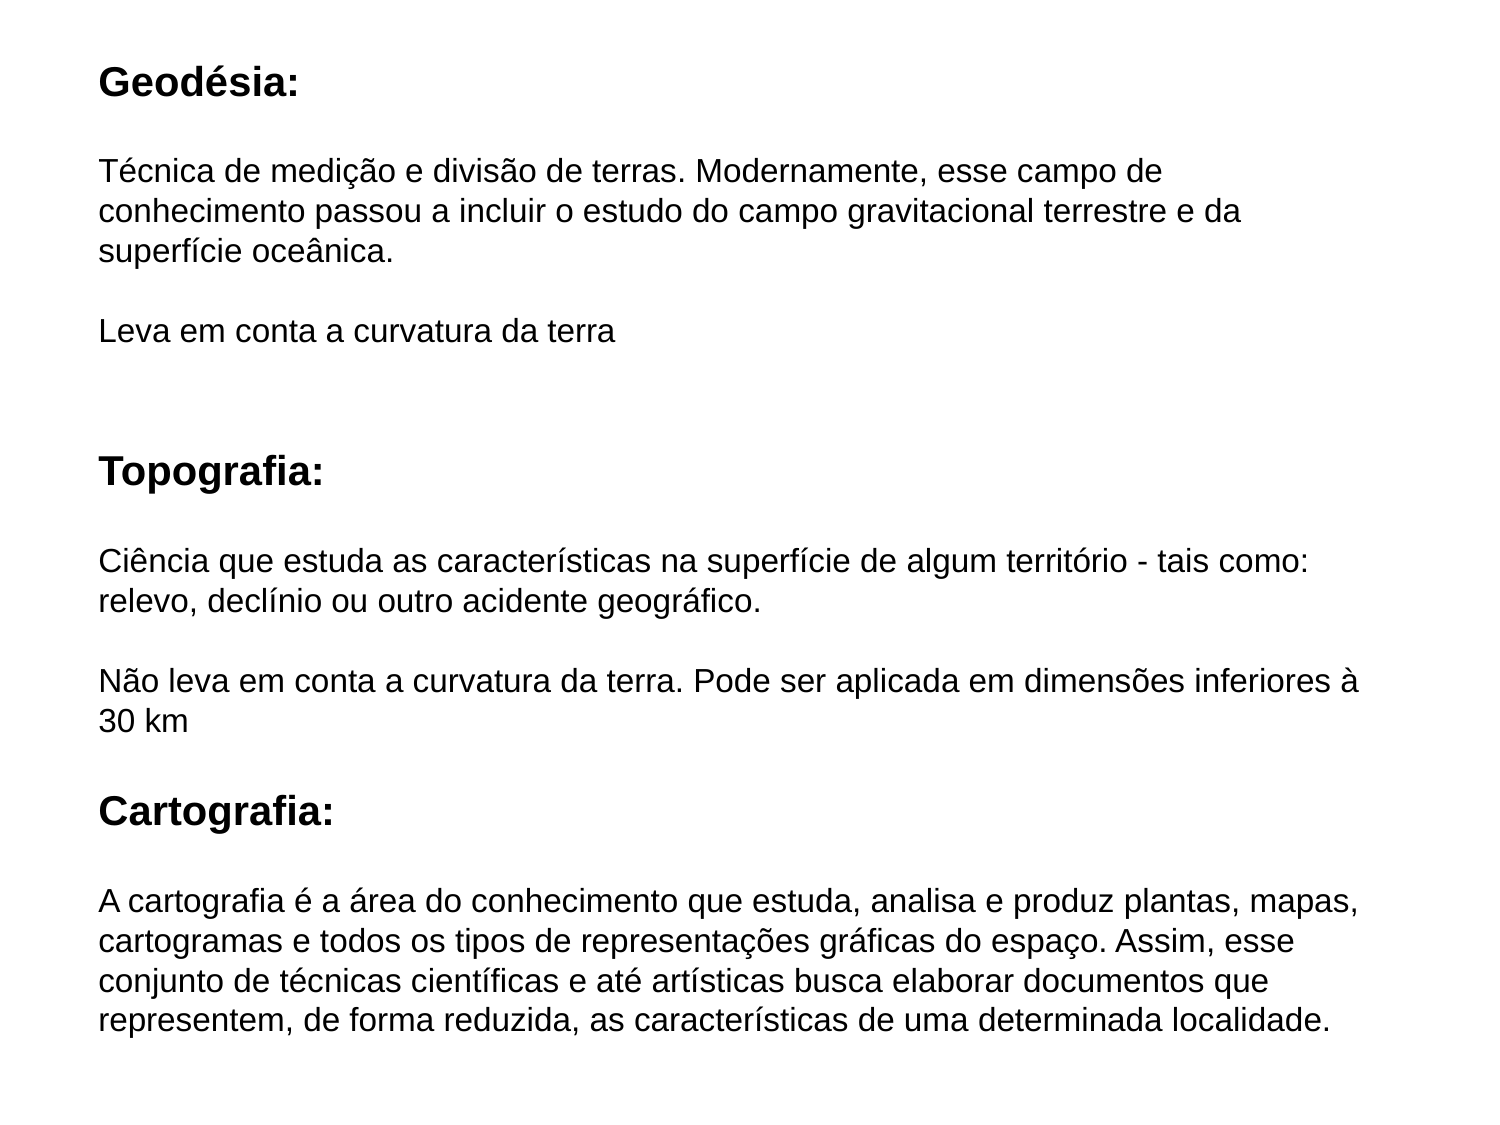

Geodésia:

Técnica de medição e divisão de terras. Modernamente, esse campo de conhecimento passou a incluir o estudo do campo gravitacional terrestre e da superfície oceânica.

Leva em conta a curvatura da terra

Topografia:

Ciência que estuda as características na superfície de algum território - tais como: relevo, declínio ou outro acidente geográfico.

Não leva em conta a curvatura da terra. Pode ser aplicada em dimensões inferiores à 30 km

Cartografia:

A cartografia é a área do conhecimento que estuda, analisa e produz plantas, mapas, cartogramas e todos os tipos de representações gráficas do espaço. Assim, esse conjunto de técnicas científicas e até artísticas busca elaborar documentos que representem, de forma reduzida, as características de uma determinada localidade.